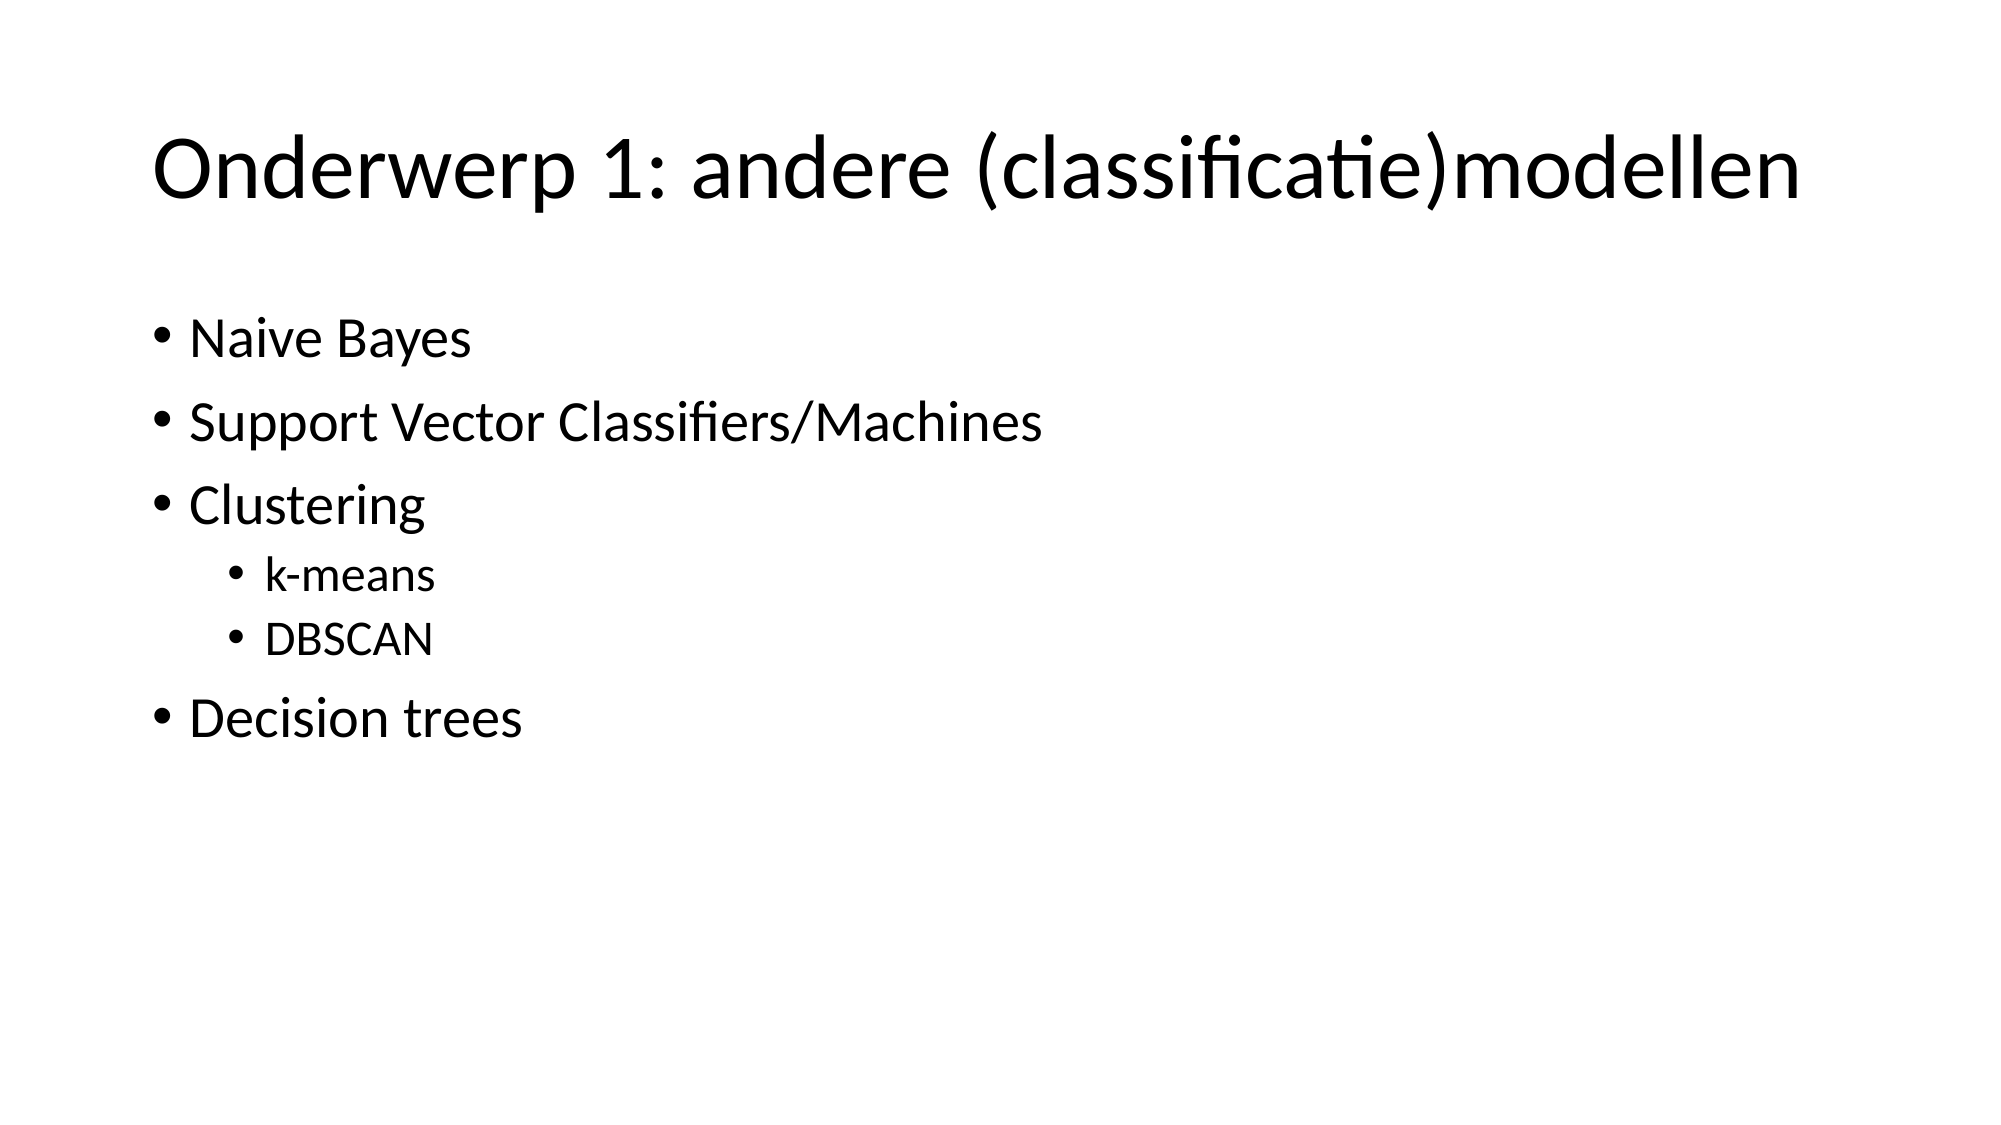

# Onderwerp 1: andere (classificatie)modellen
Naive Bayes
Support Vector Classifiers/Machines
Clustering
k-means
DBSCAN
Decision trees